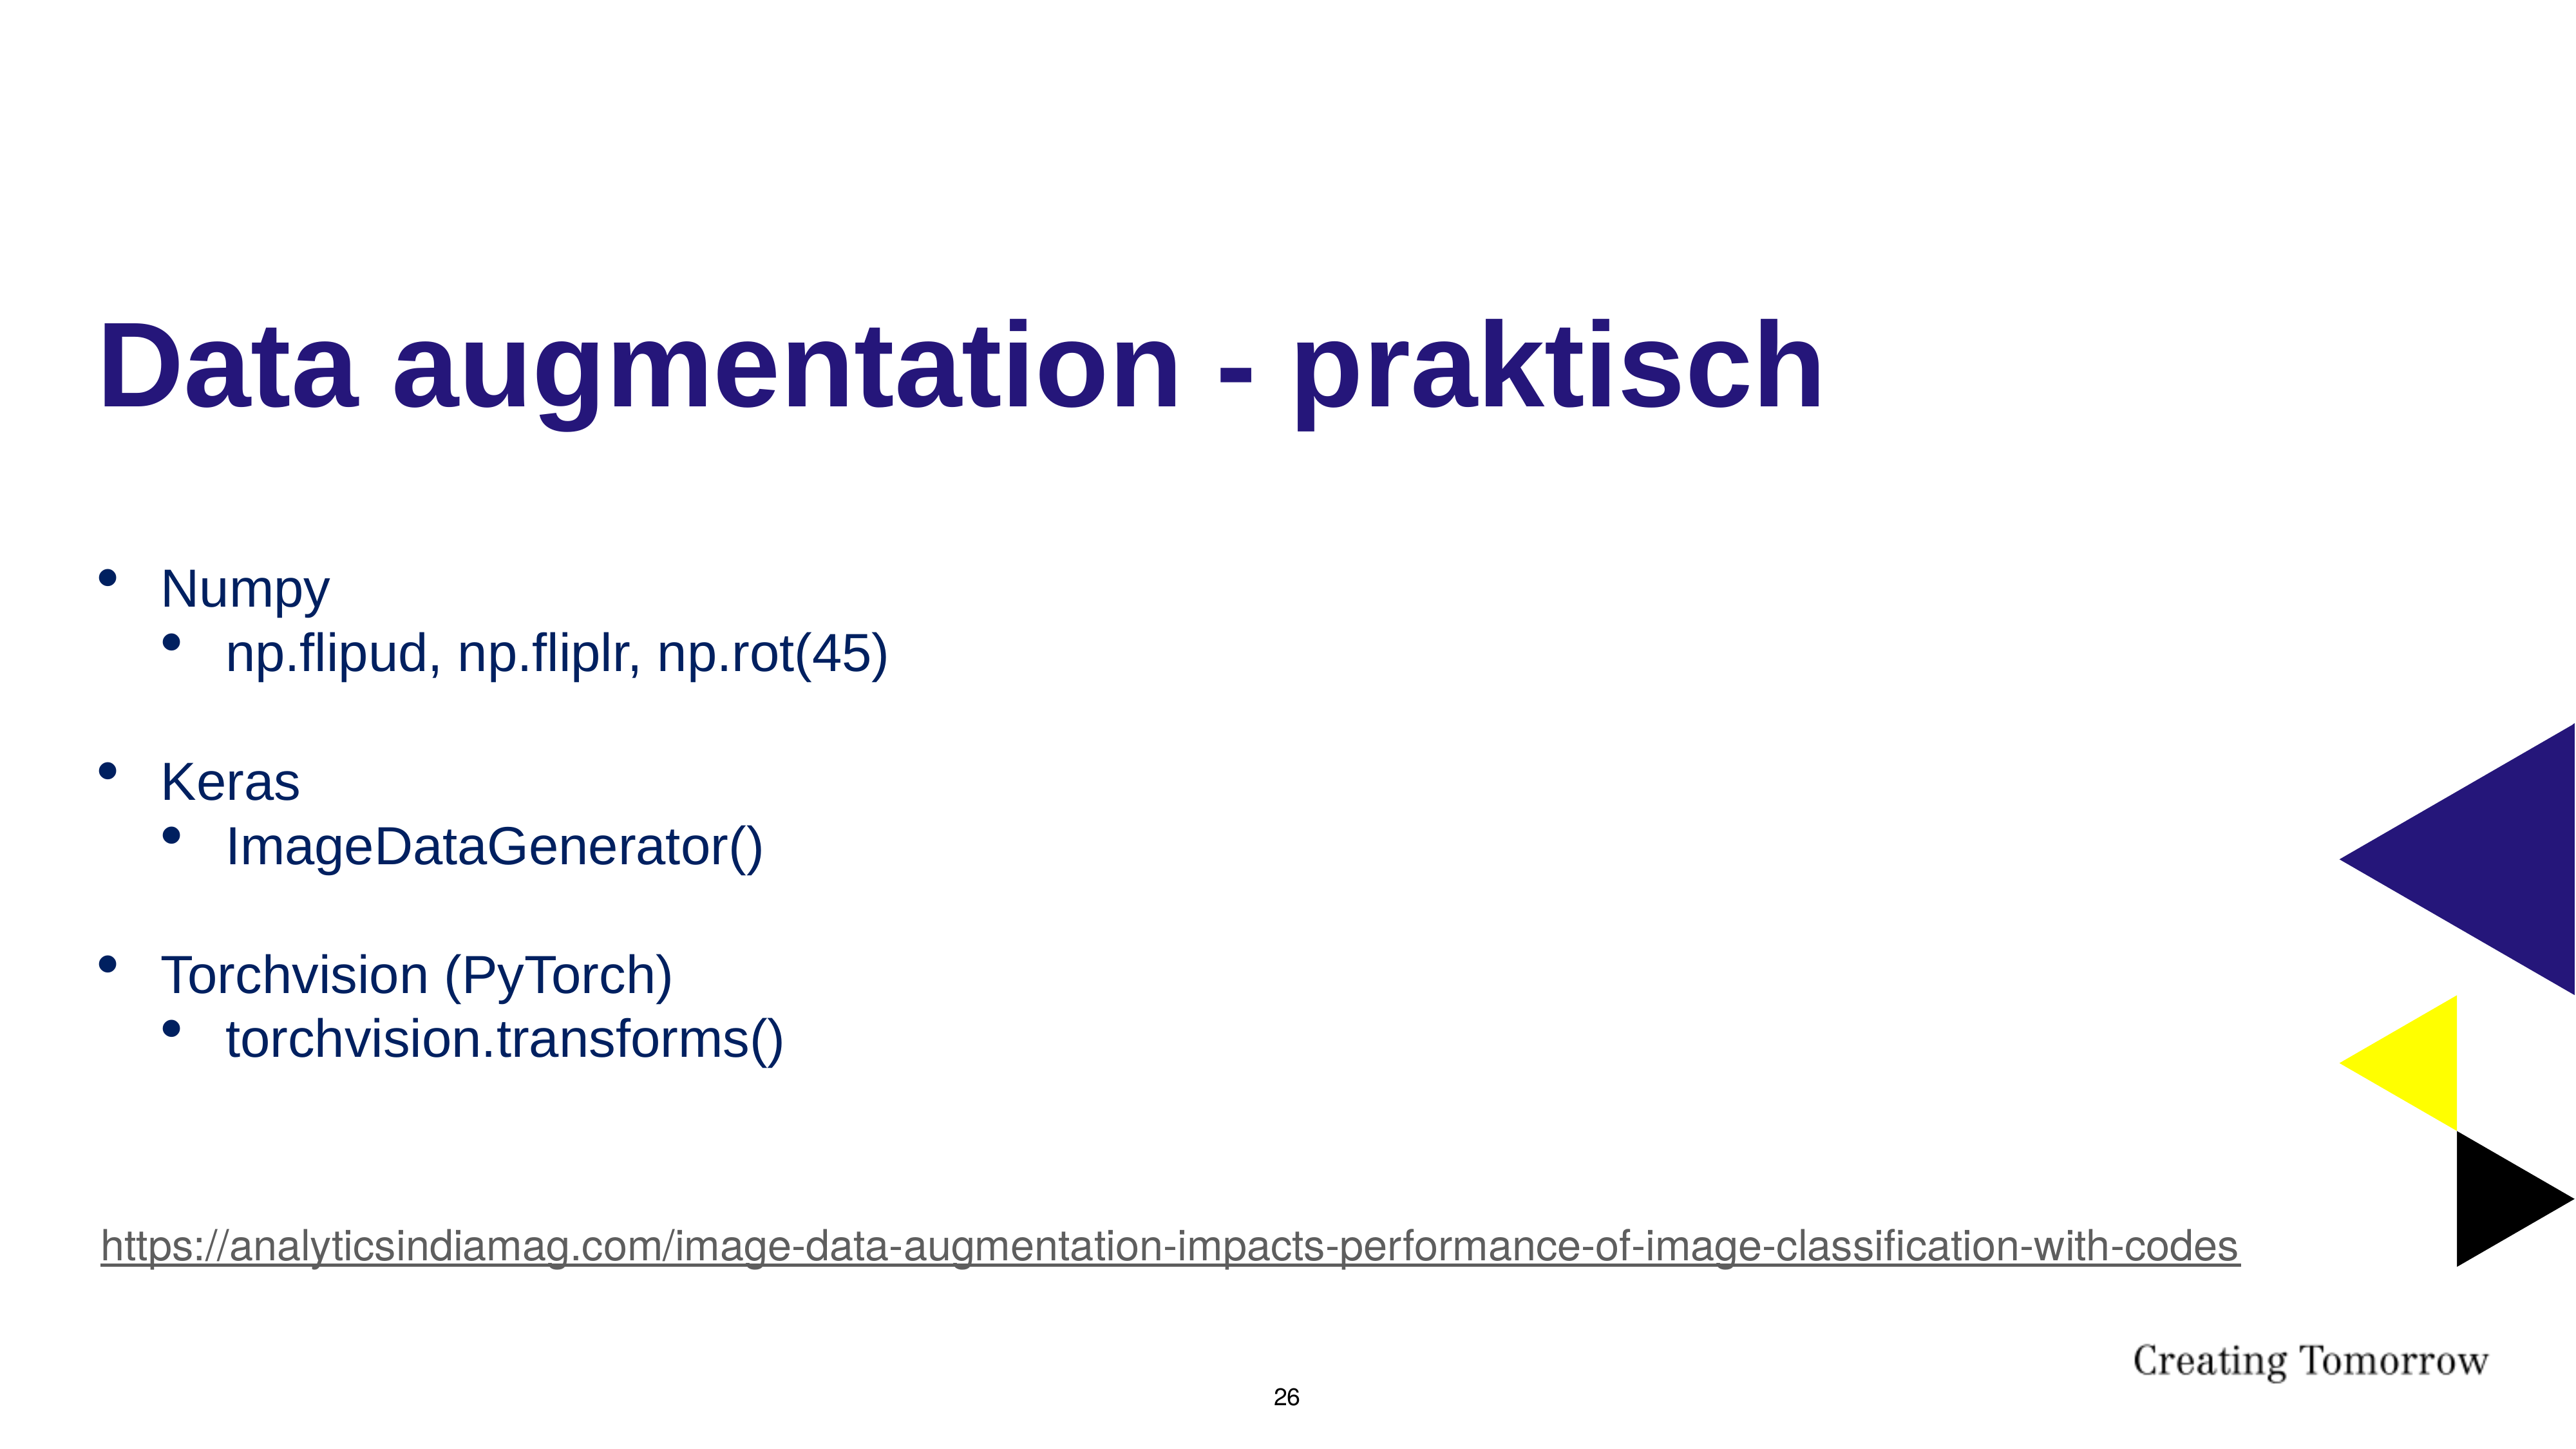

# Data augmentation - praktisch
Numpy
np.flipud, np.fliplr, np.rot(45)

Keras
ImageDataGenerator()

Torchvision (PyTorch)
torchvision.transforms()
https://analyticsindiamag.com/image-data-augmentation-impacts-performance-of-image-classification-with-codes
26